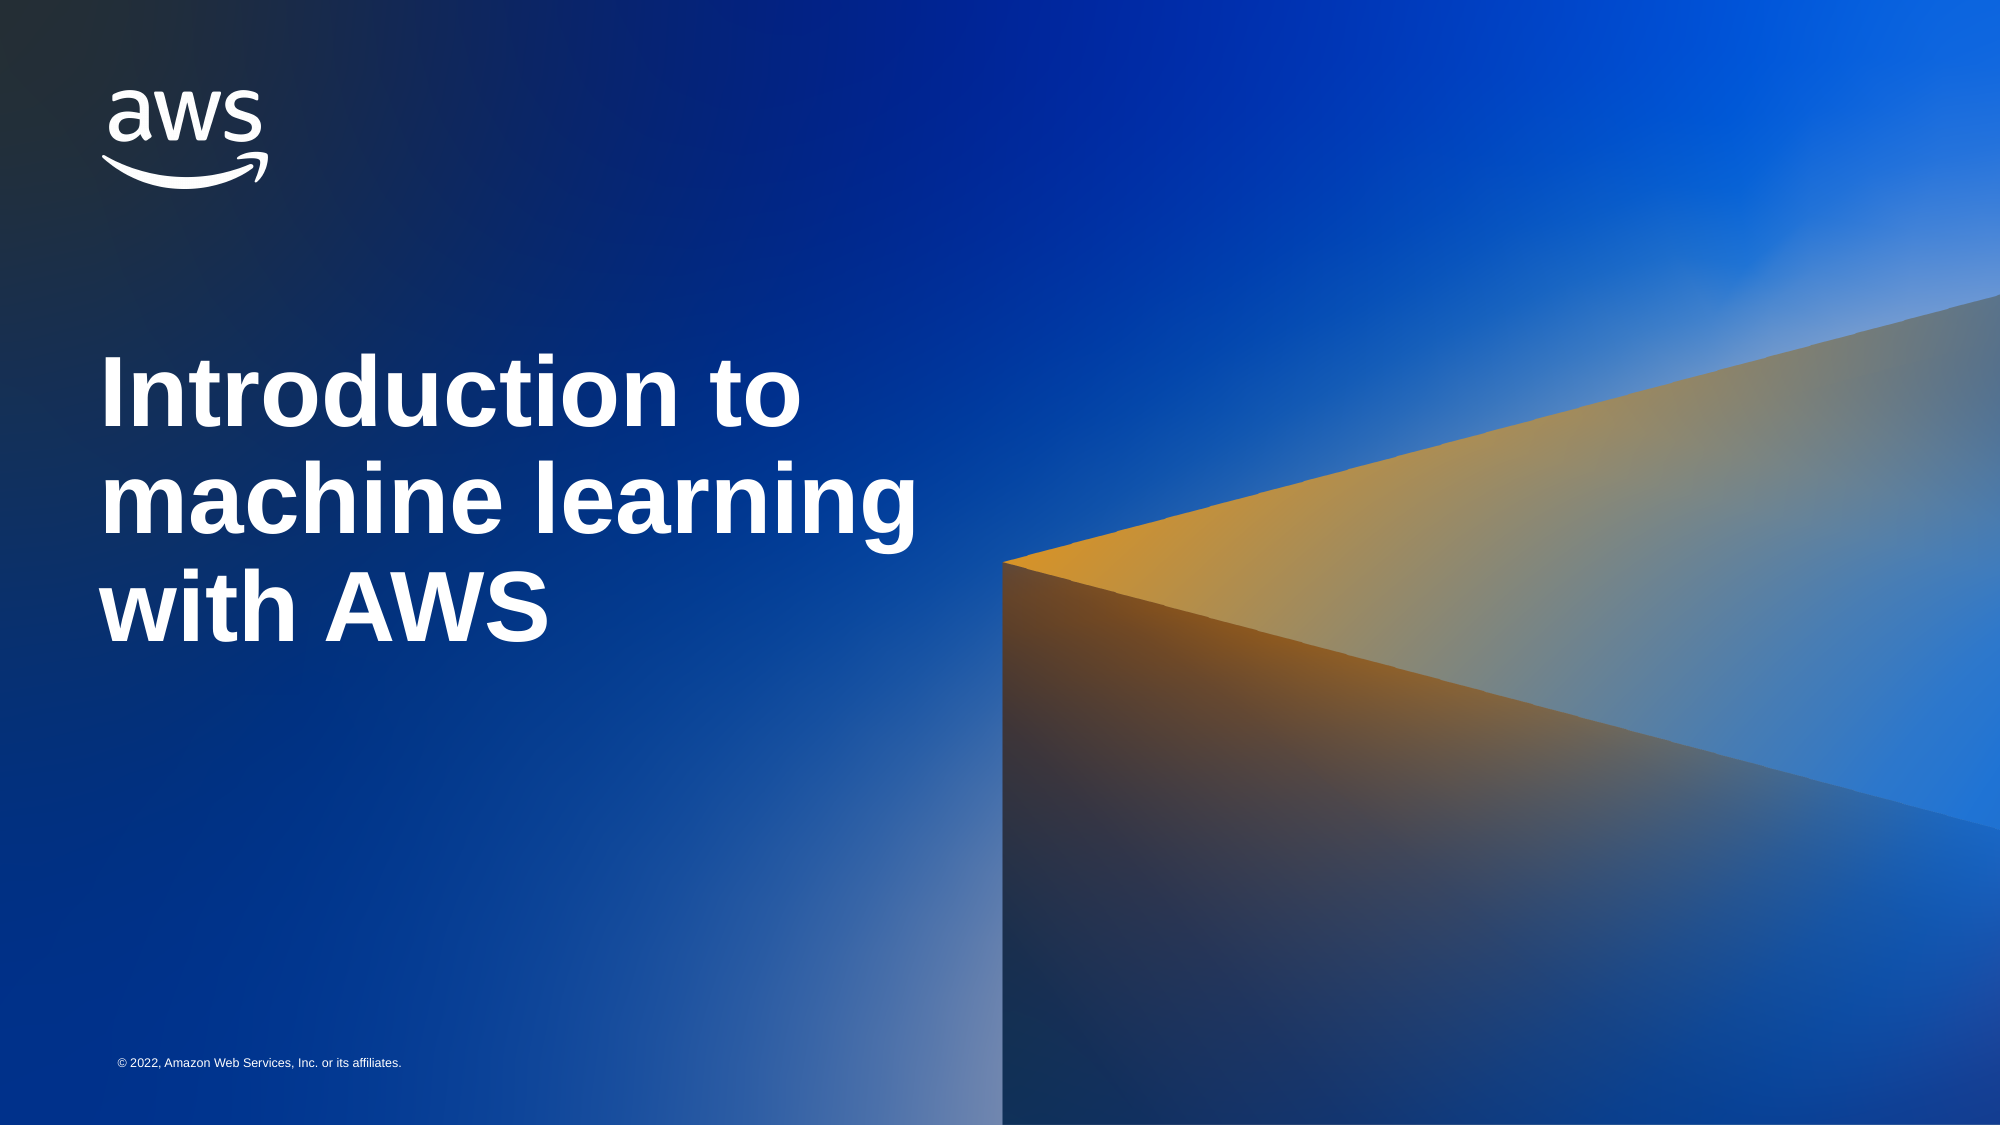

# Introduction to machine learning with AWS